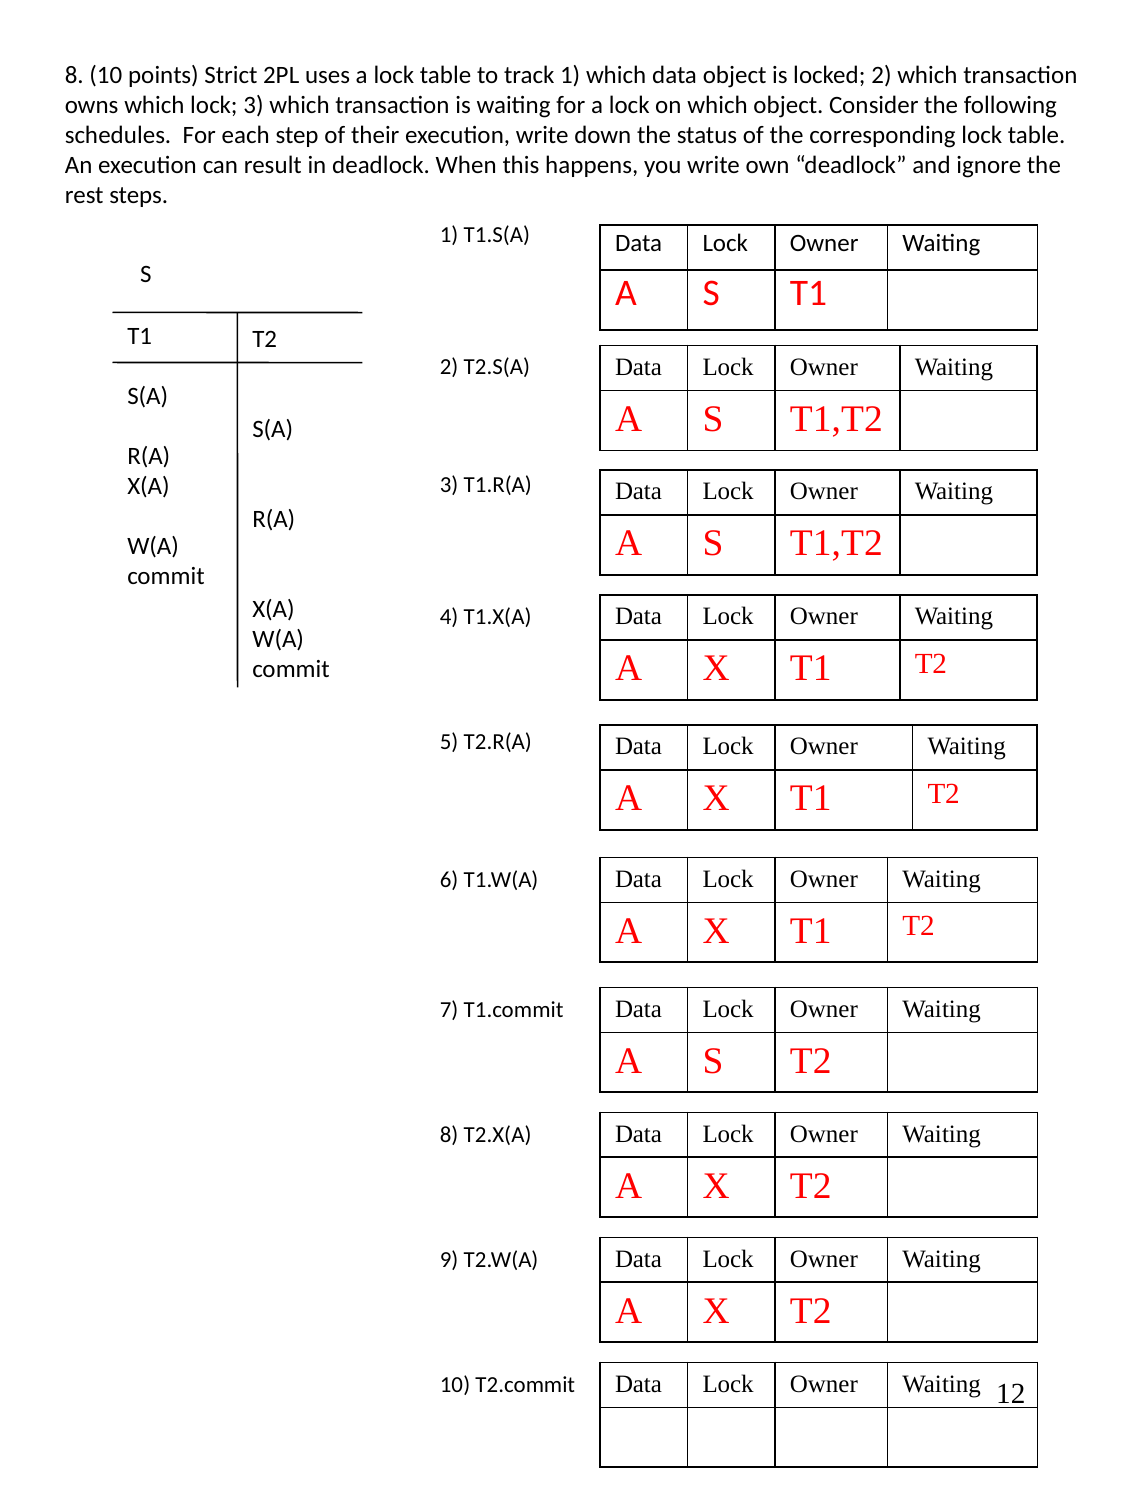

8. (10 points) Strict 2PL uses a lock table to track 1) which data object is locked; 2) which transaction owns which lock; 3) which transaction is waiting for a lock on which object. Consider the following schedules.  For each step of their execution, write down the status of the corresponding lock table. An execution can result in deadlock. When this happens, you write own “deadlock” and ignore the rest steps.
1) T1.S(A)
| Data | Lock | Owner | Waiting |
| --- | --- | --- | --- |
| A | S | T1 |  |
S

T1

S(A)

R(A)
X(A)

W(A)
commit

T2

S(A)

R(A)

X(A)
W(A)
commit
2) T2.S(A)
| Data | Lock | Owner | Waiting |
| --- | --- | --- | --- |
| A | S | T1,T2 |  |

3) T1.R(A)
| Data | Lock | Owner | Waiting |
| --- | --- | --- | --- |
| A | S | T1,T2 |  |
4) T1.X(A)
| Data | Lock | Owner | Waiting |
| --- | --- | --- | --- |
| A | X | T1 | T2 |
5) T2.R(A)
| Data | Lock | Owner | Waiting |
| --- | --- | --- | --- |
| A | X | T1 | T2 |
6) T1.W(A)
| Data | Lock | Owner | Waiting |
| --- | --- | --- | --- |
| A | X | T1 | T2 |
7) T1.commit
| Data | Lock | Owner | Waiting |
| --- | --- | --- | --- |
| A | S | T2 |  |
8) T2.X(A)
| Data | Lock | Owner | Waiting |
| --- | --- | --- | --- |
| A | X | T2 |  |
9) T2.W(A)
| Data | Lock | Owner | Waiting |
| --- | --- | --- | --- |
| A | X | T2 |  |
10) T2.commit
| Data | Lock | Owner | Waiting |
| --- | --- | --- | --- |
|  |  |  |  |
12